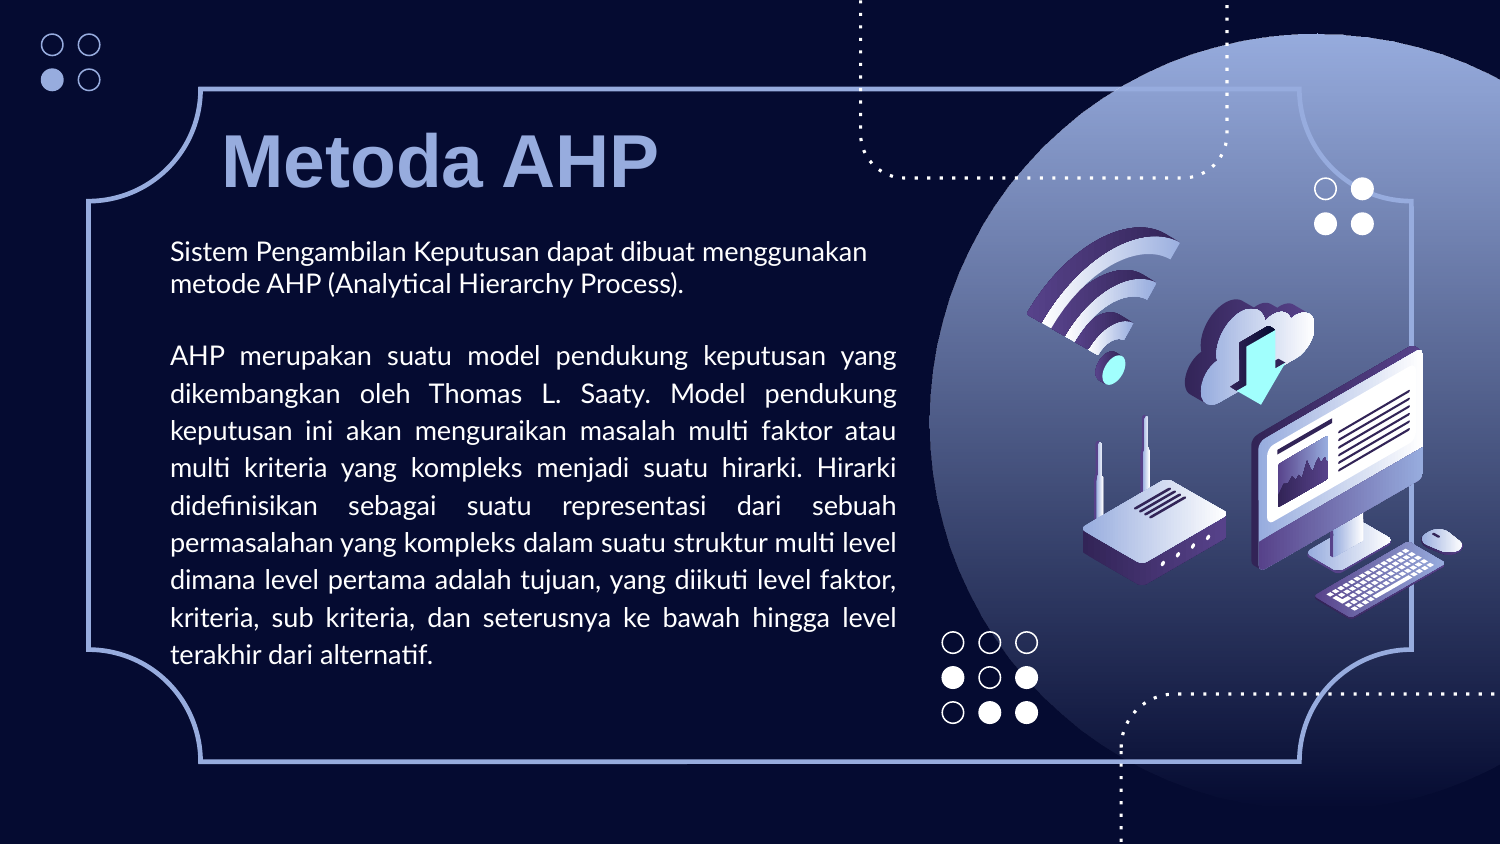

# Metoda AHP

Sistem Pengambilan Keputusan dapat dibuat menggunakan metode AHP (Analytical Hierarchy Process).

AHP merupakan suatu model pendukung keputusan yang dikembangkan oleh Thomas L. Saaty. Model pendukung keputusan ini akan menguraikan masalah multi faktor atau multi kriteria yang kompleks menjadi suatu hirarki. Hirarki didefinisikan sebagai suatu representasi dari sebuah permasalahan yang kompleks dalam suatu struktur multi level dimana level pertama adalah tujuan, yang diikuti level faktor, kriteria, sub kriteria, dan seterusnya ke bawah hingga level terakhir dari alternatif.